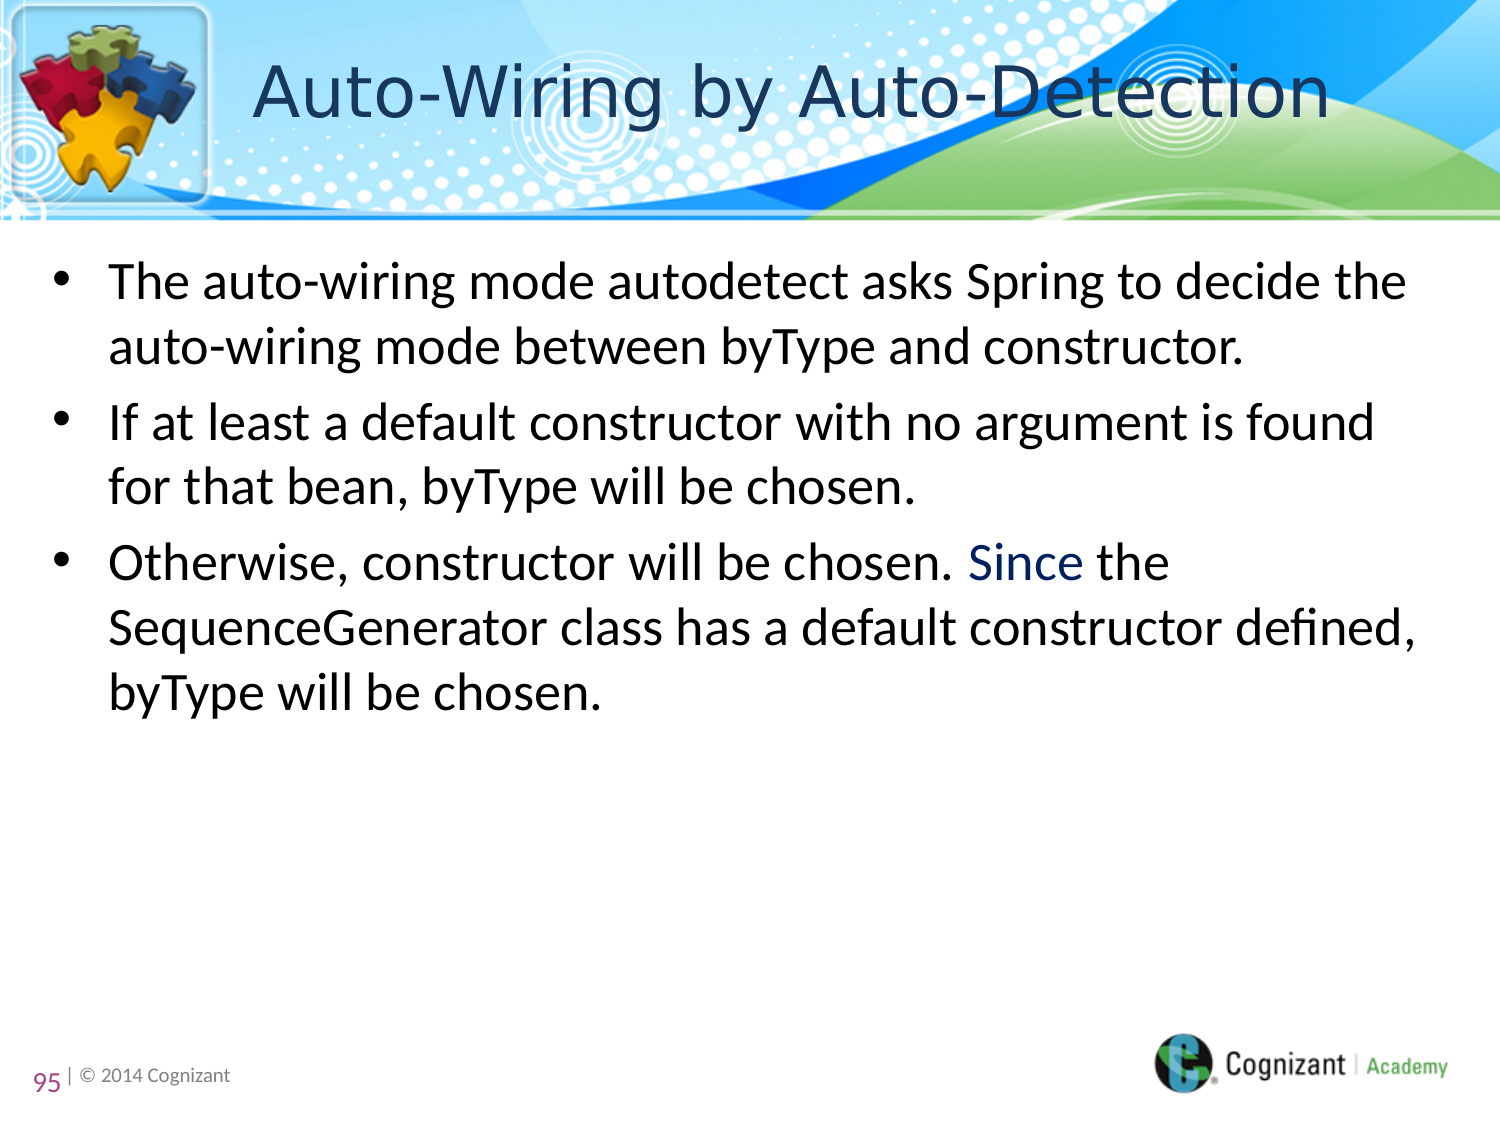

# Auto-Wiring by Auto-Detection
The auto-wiring mode autodetect asks Spring to decide the auto-wiring mode between byType and constructor.
If at least a default constructor with no argument is found for that bean, byType will be chosen.
Otherwise, constructor will be chosen. Since the SequenceGenerator class has a default constructor defined, byType will be chosen.

95